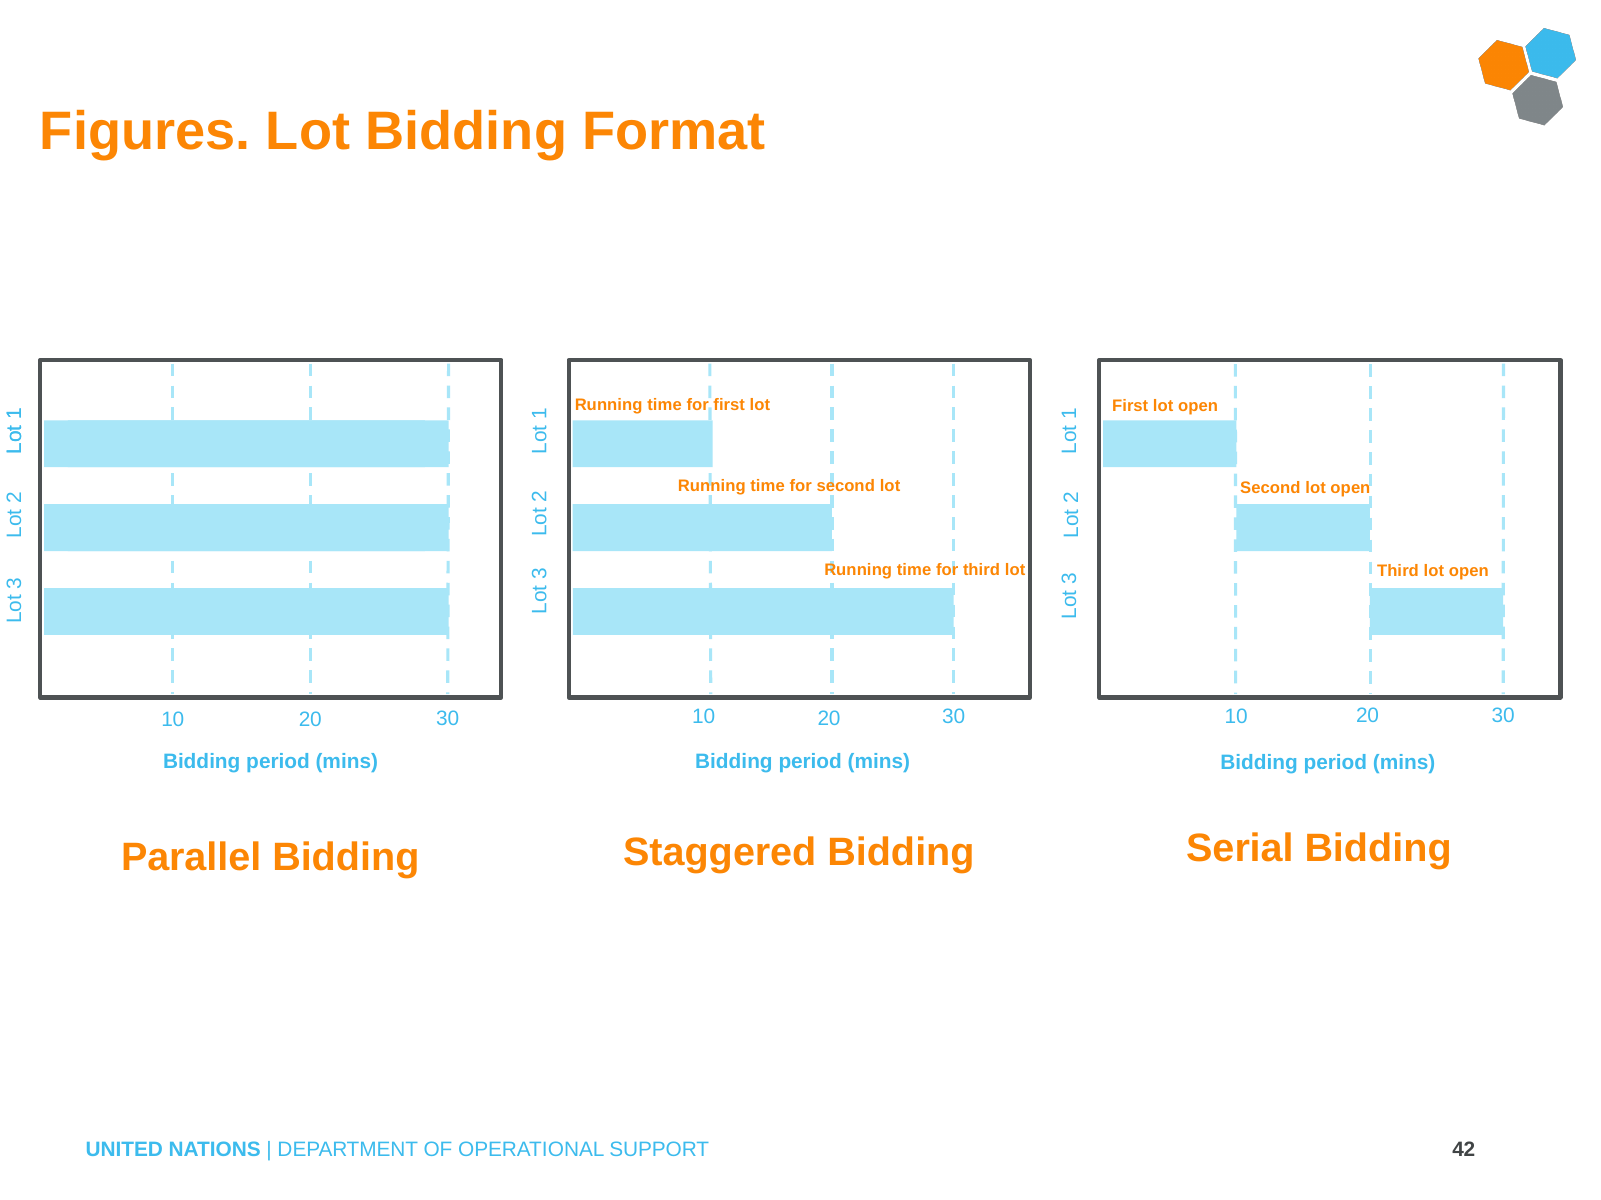

# Figures. Lot Bidding Format

30
10
20
Bidding period (mins)
Parallel Bidding

Lot 1
Running time for first lot

Lot 2
Running time for second lot

Lot 3
Running time for third lot

10
30
20
Bidding period (mins)
Staggered Bidding

First lot open

Second lot open

Third lot open

30
20
10
Bidding period (mins)
Serial Bidding
Lot 1
Lot 1
Lot 1
Lot 2
Lot 2
Lot 3
Lot 3